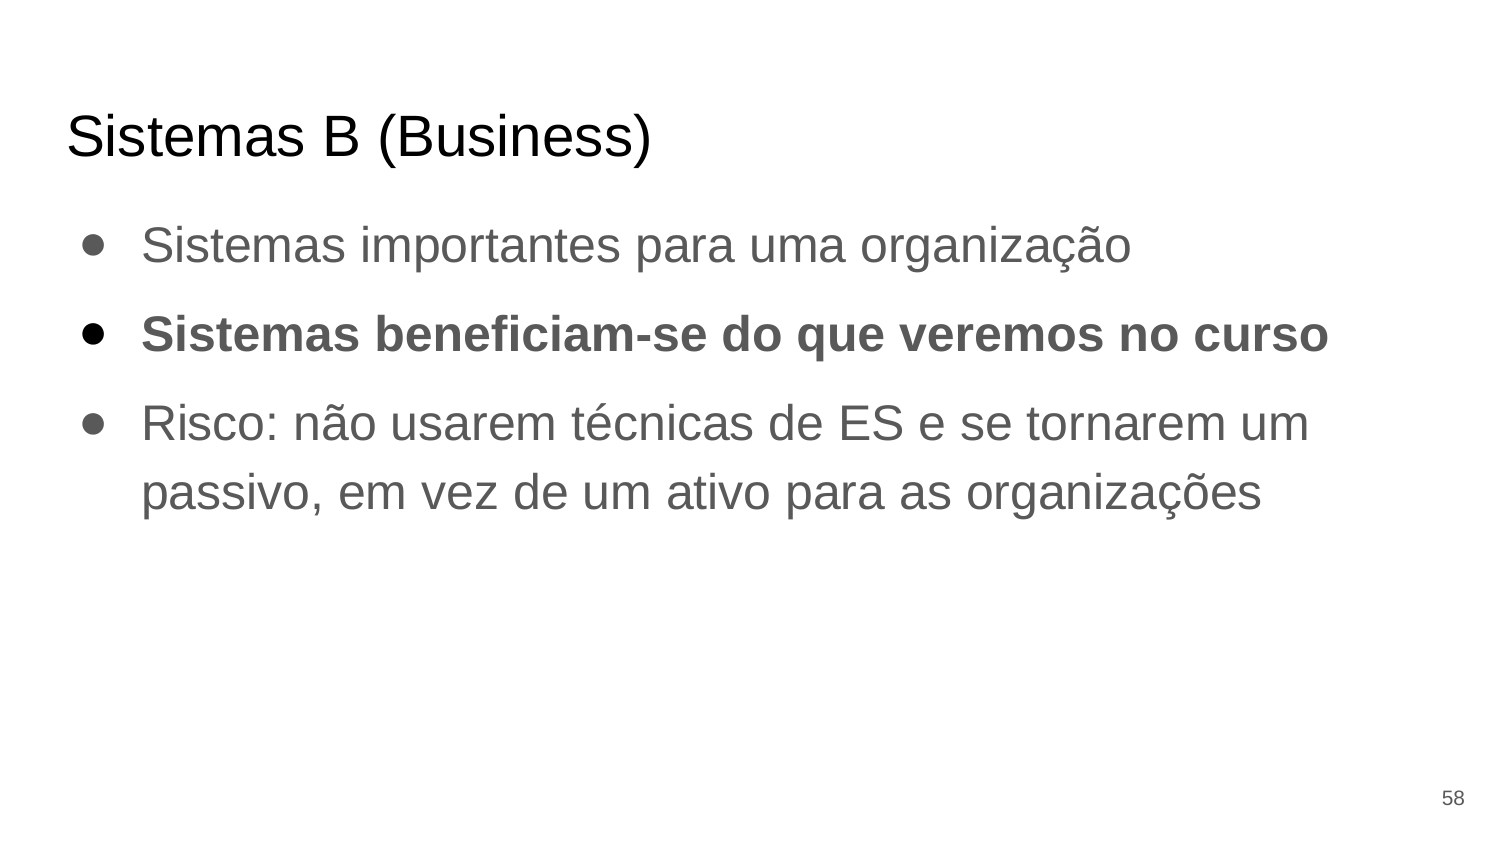

# Sistemas B (Business)
Sistemas importantes para uma organização
Sistemas beneficiam-se do que veremos no curso
Risco: não usarem técnicas de ES e se tornarem um passivo, em vez de um ativo para as organizações
58